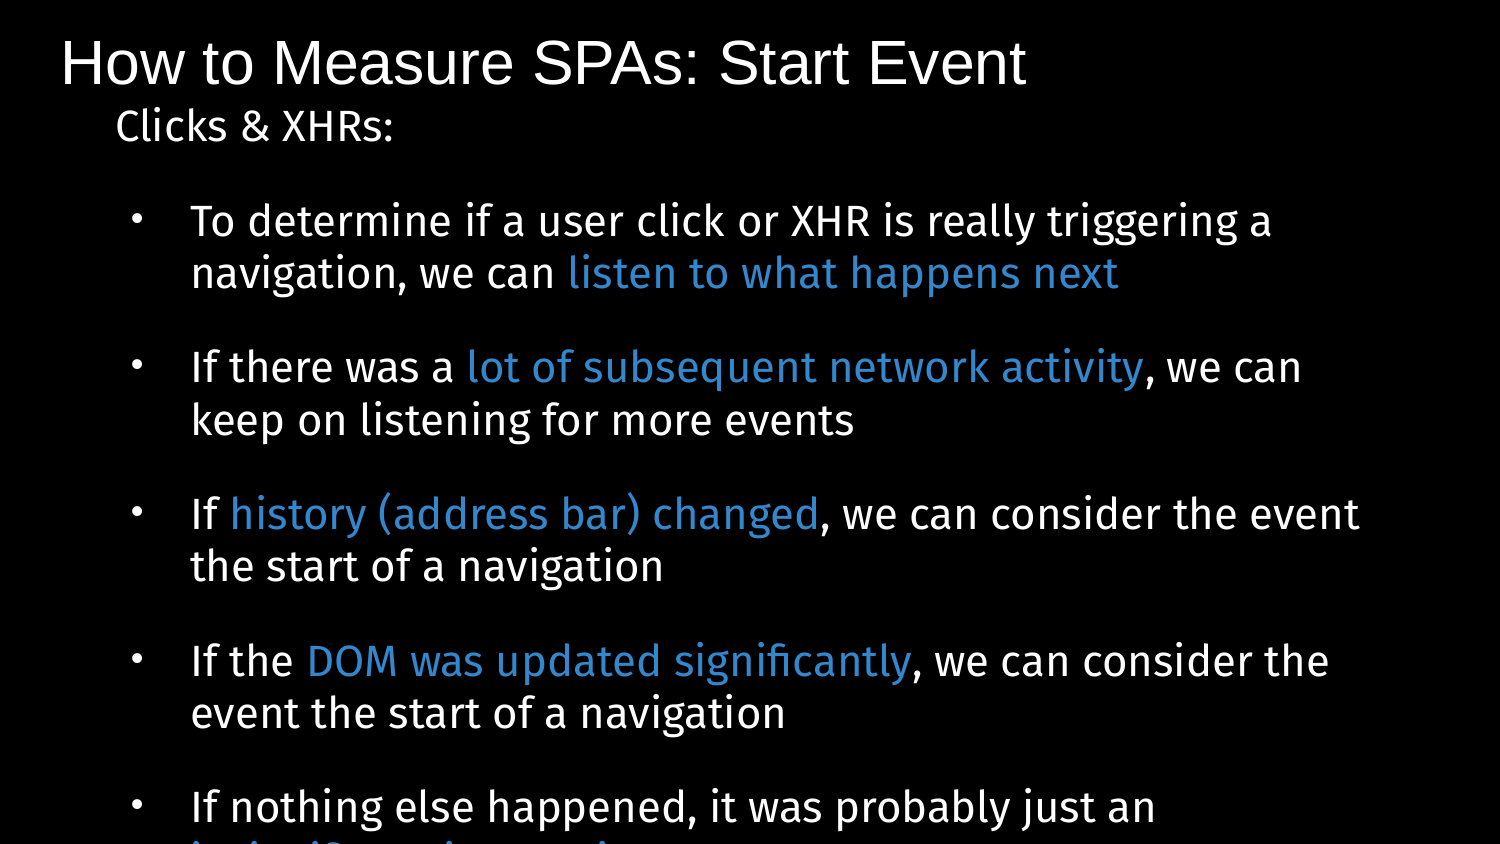

# How to Measure SPAs: Start Event
Clicks & XHRs:
To determine if a user click or XHR is really triggering a navigation, we can listen to what happens next
If there was a lot of subsequent network activity, we can keep on listening for more events
If history (address bar) changed, we can consider the event the start of a navigation
If the DOM was updated significantly, we can consider the event the start of a navigation
If nothing else happened, it was probably just an insignificant interaction